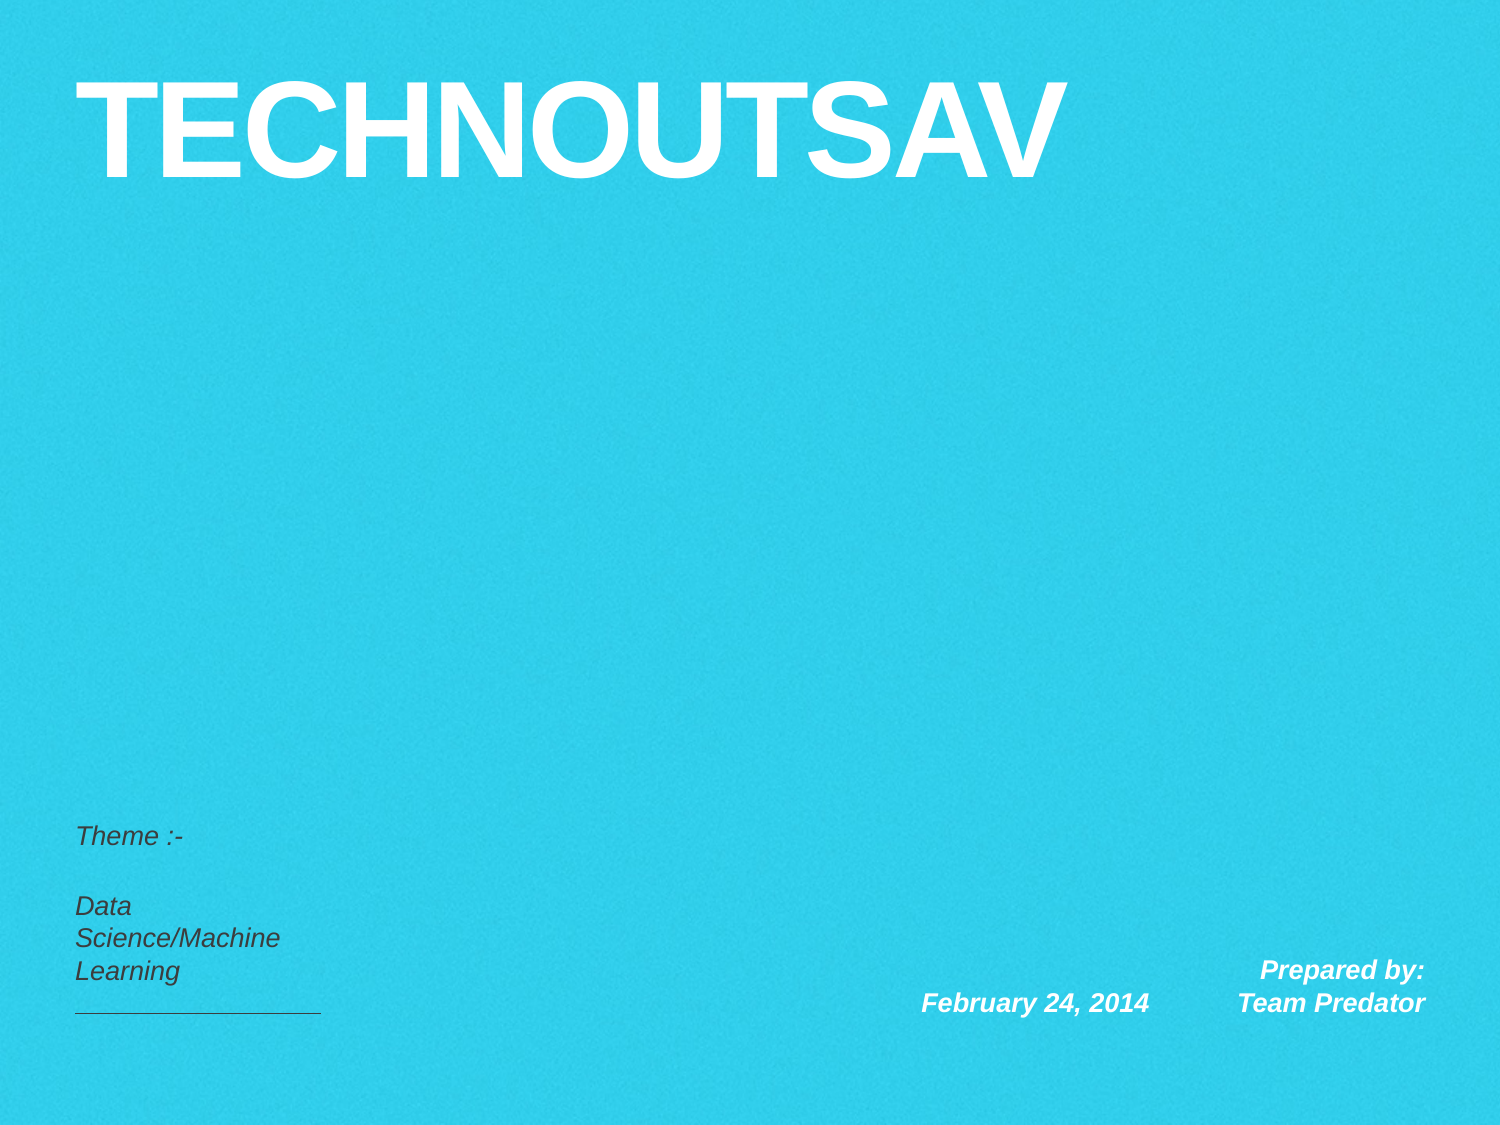

# Technoutsav
Theme :-
Data Science/Machine Learning
February 24, 2014
Prepared by:
Team Predator